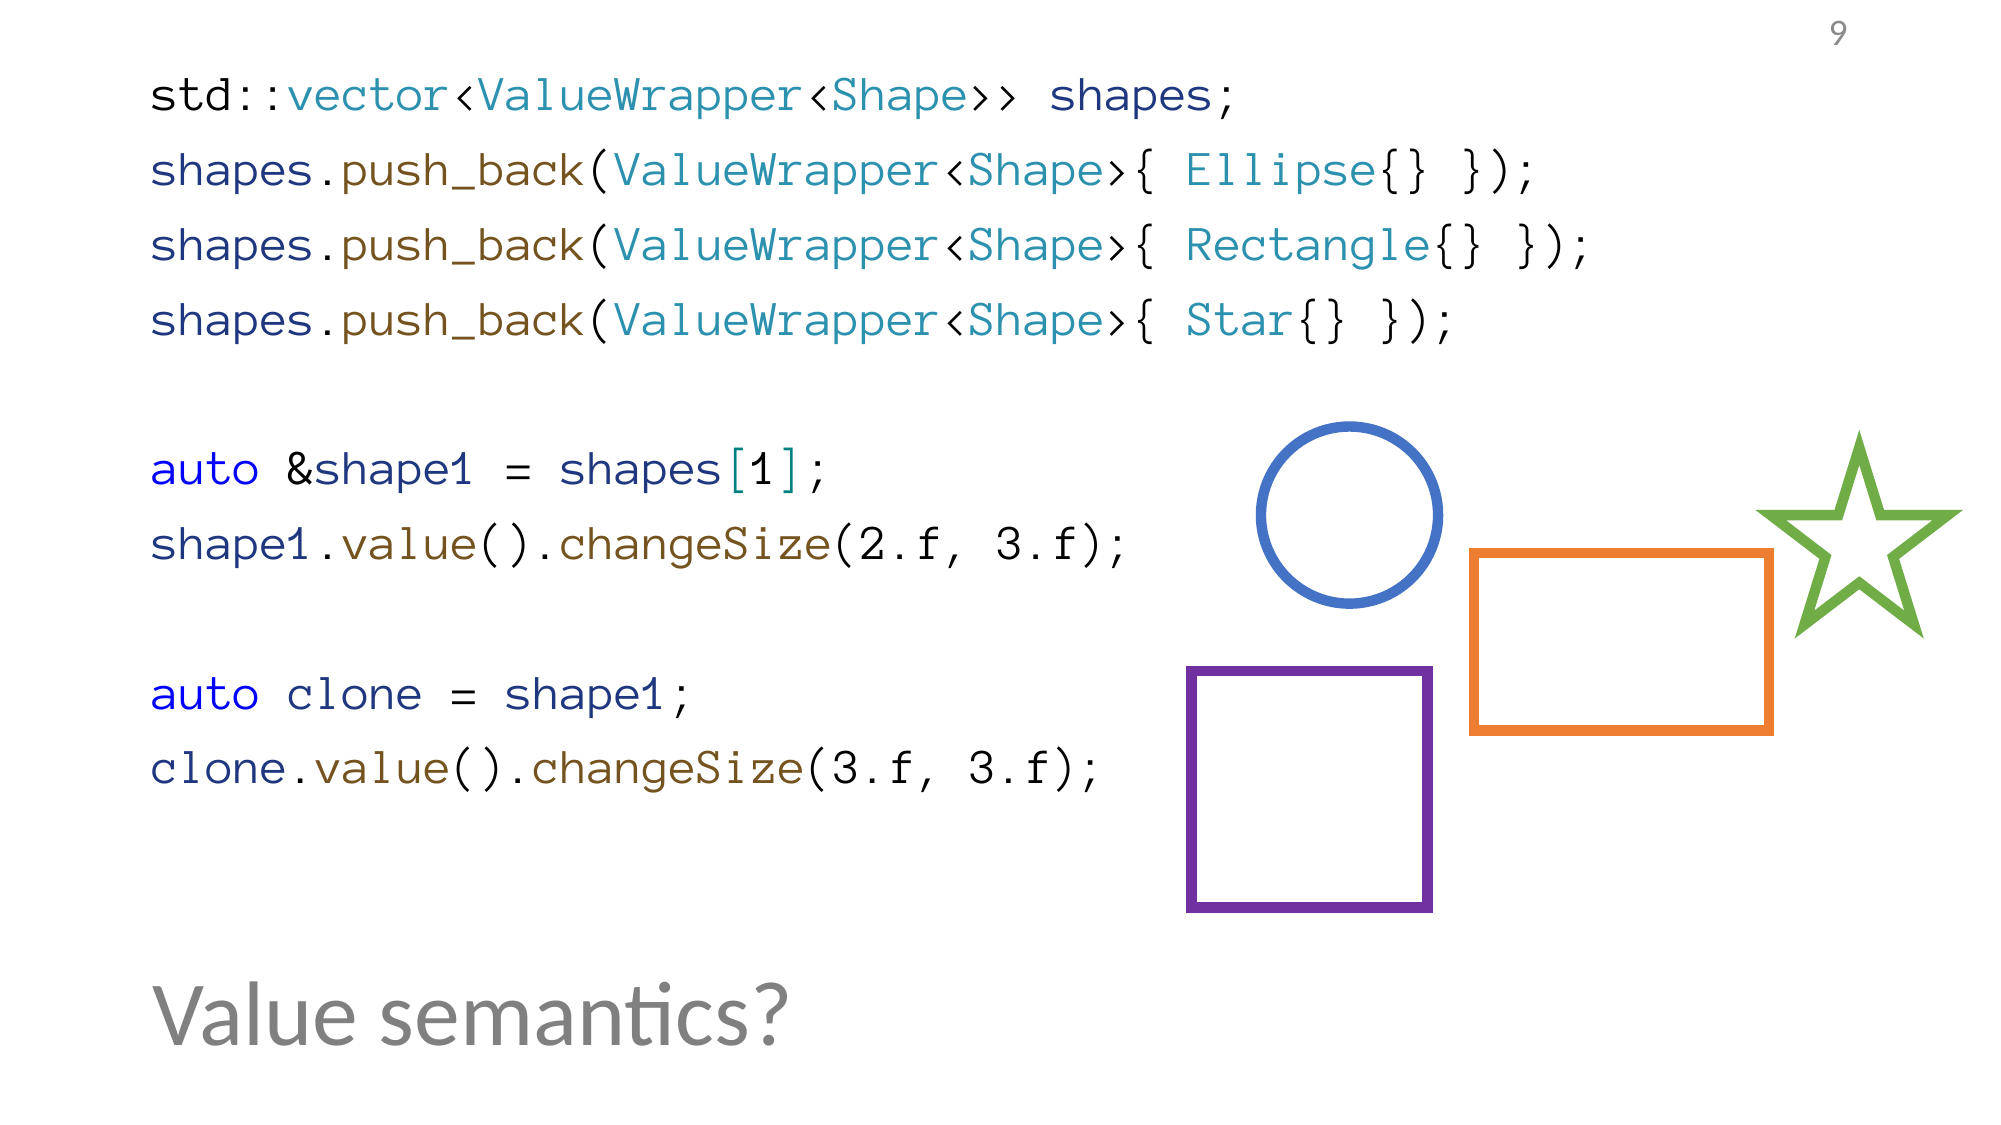

9
std::vector<ValueWrapper<Shape>> shapes;
shapes.push_back(ValueWrapper<Shape>{ Ellipse{} });
shapes.push_back(ValueWrapper<Shape>{ Rectangle{} });
shapes.push_back(ValueWrapper<Shape>{ Star{} });

auto &shape1 = shapes[1];
shape1.value().changeSize(2.f, 3.f);

auto clone = shape1;
clone.value().changeSize(3.f, 3.f);

# Value semantics?